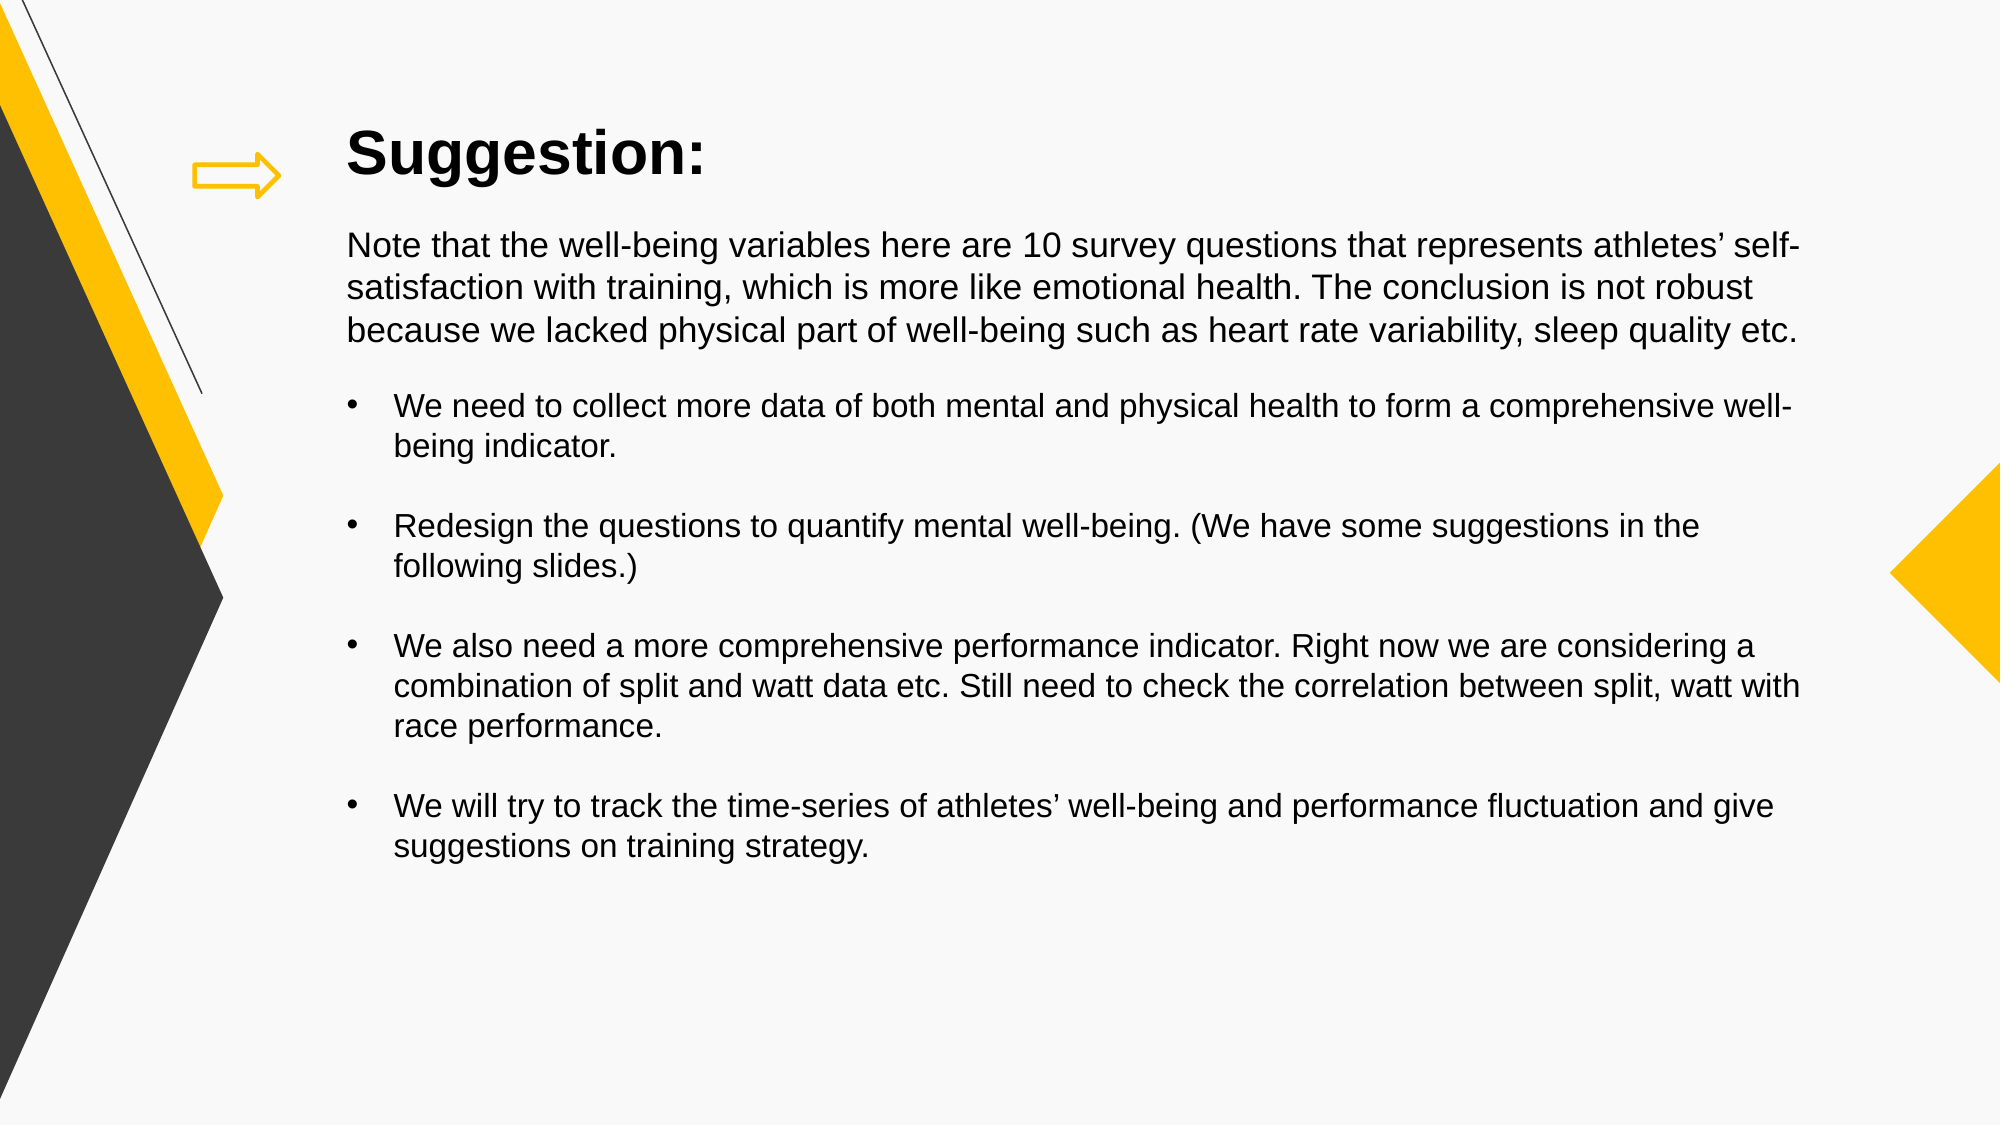

Suggestion:
Note that the well-being variables here are 10 survey questions that represents athletes’ self-satisfaction with training, which is more like emotional health. The conclusion is not robust because we lacked physical part of well-being such as heart rate variability, sleep quality etc.

We need to collect more data of both mental and physical health to form a comprehensive well-being indicator.

Redesign the questions to quantify mental well-being. (We have some suggestions in the following slides.)

We also need a more comprehensive performance indicator. Right now we are considering a combination of split and watt data etc. Still need to check the correlation between split, watt with race performance.

We will try to track the time-series of athletes’ well-being and performance fluctuation and give suggestions on training strategy.